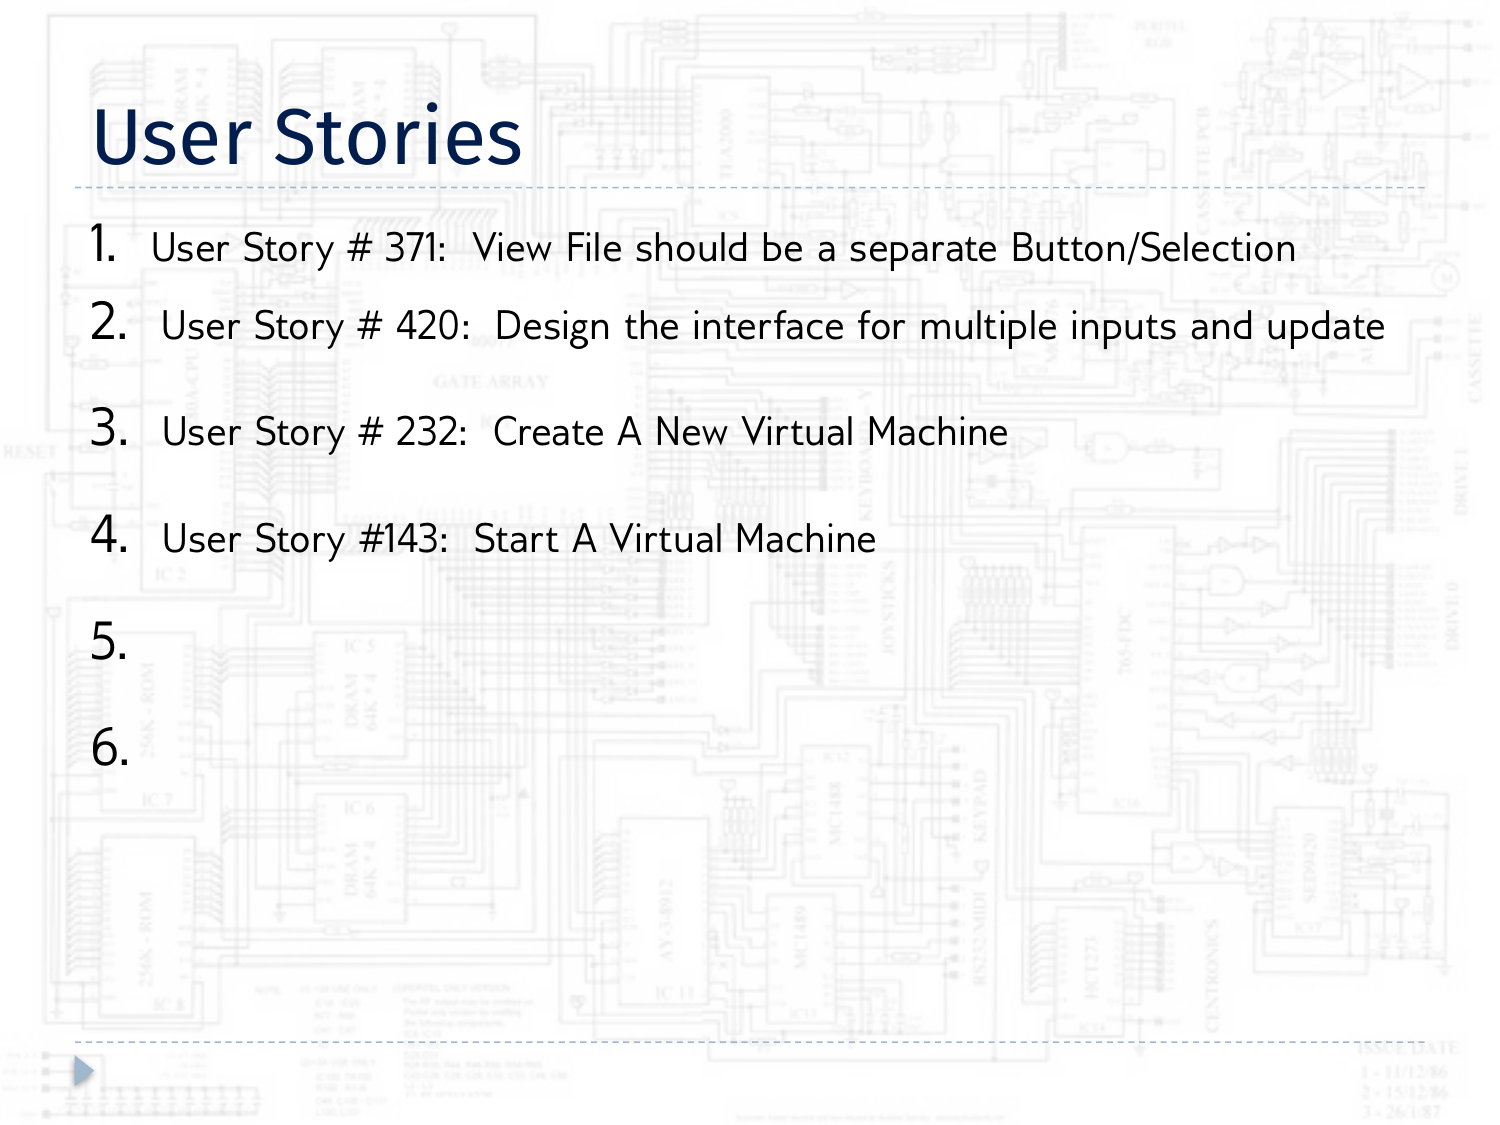

# User Stories
1.  User Story # 371:  View File should be a separate Button/Selection
2.  User Story # 420:  Design the interface for multiple inputs and update
3.  User Story # 232:  Create A New Virtual Machine
4.  User Story #143:  Start A Virtual Machine
5.
6.